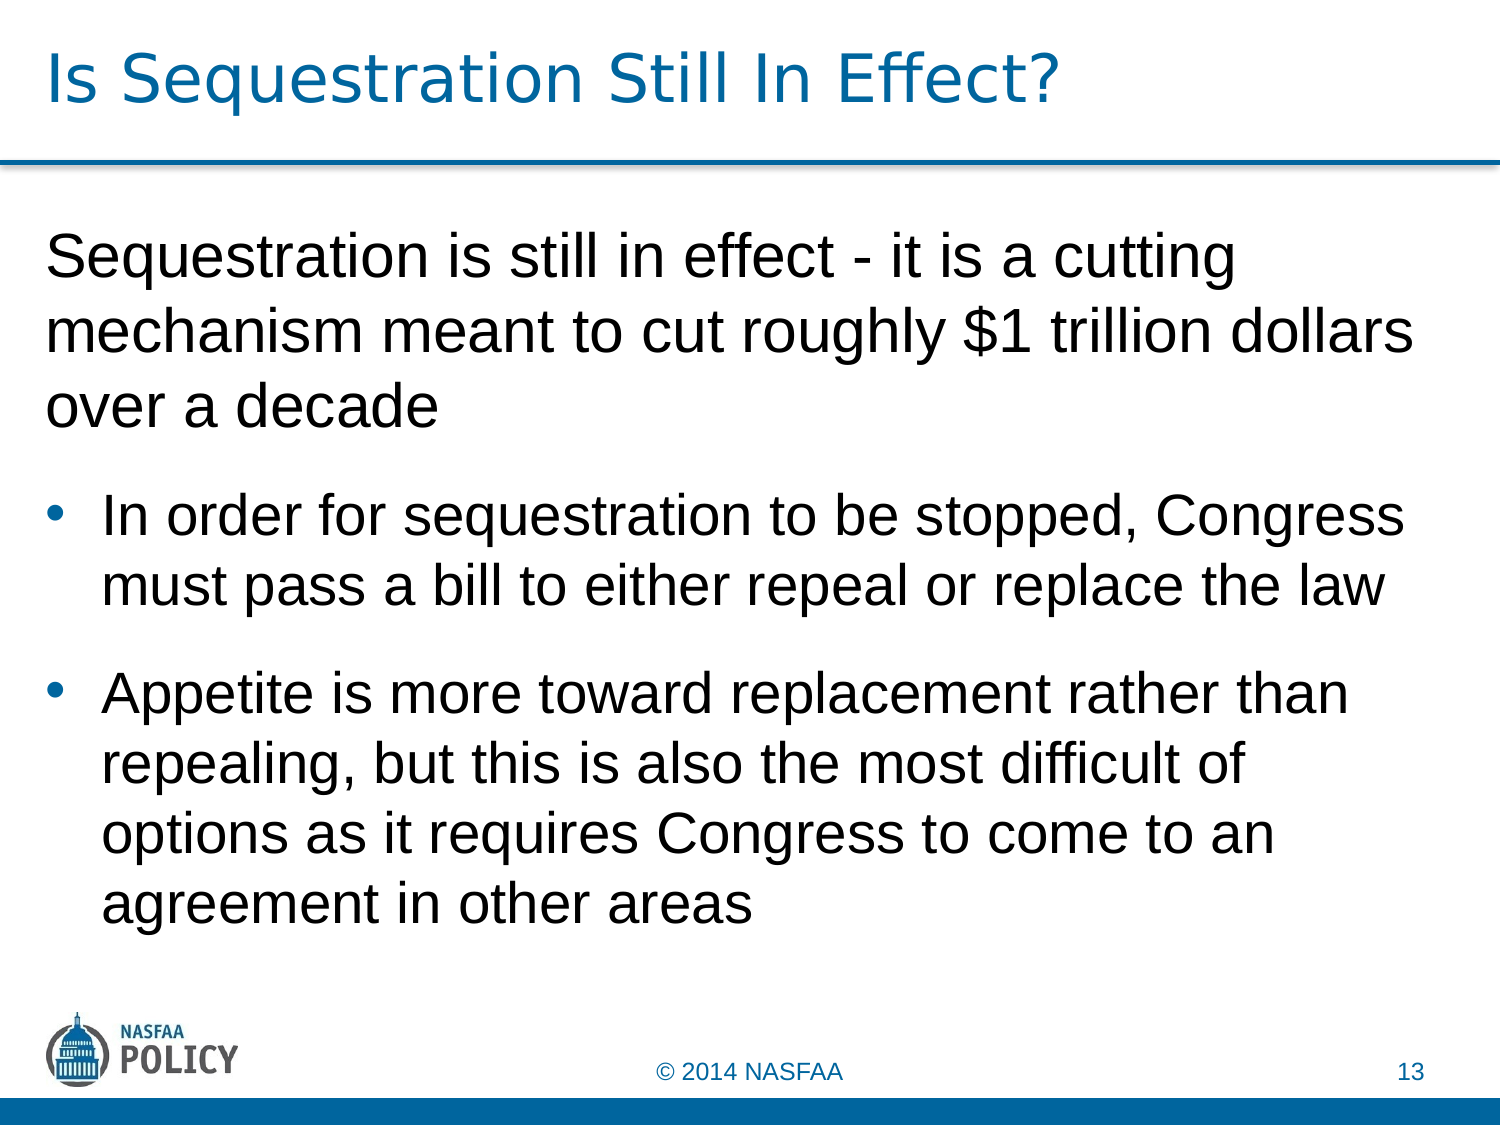

# Is Sequestration Still In Effect?
Sequestration is still in effect - it is a cutting mechanism meant to cut roughly $1 trillion dollars over a decade
In order for sequestration to be stopped, Congress must pass a bill to either repeal or replace the law
Appetite is more toward replacement rather than repealing, but this is also the most difficult of options as it requires Congress to come to an agreement in other areas